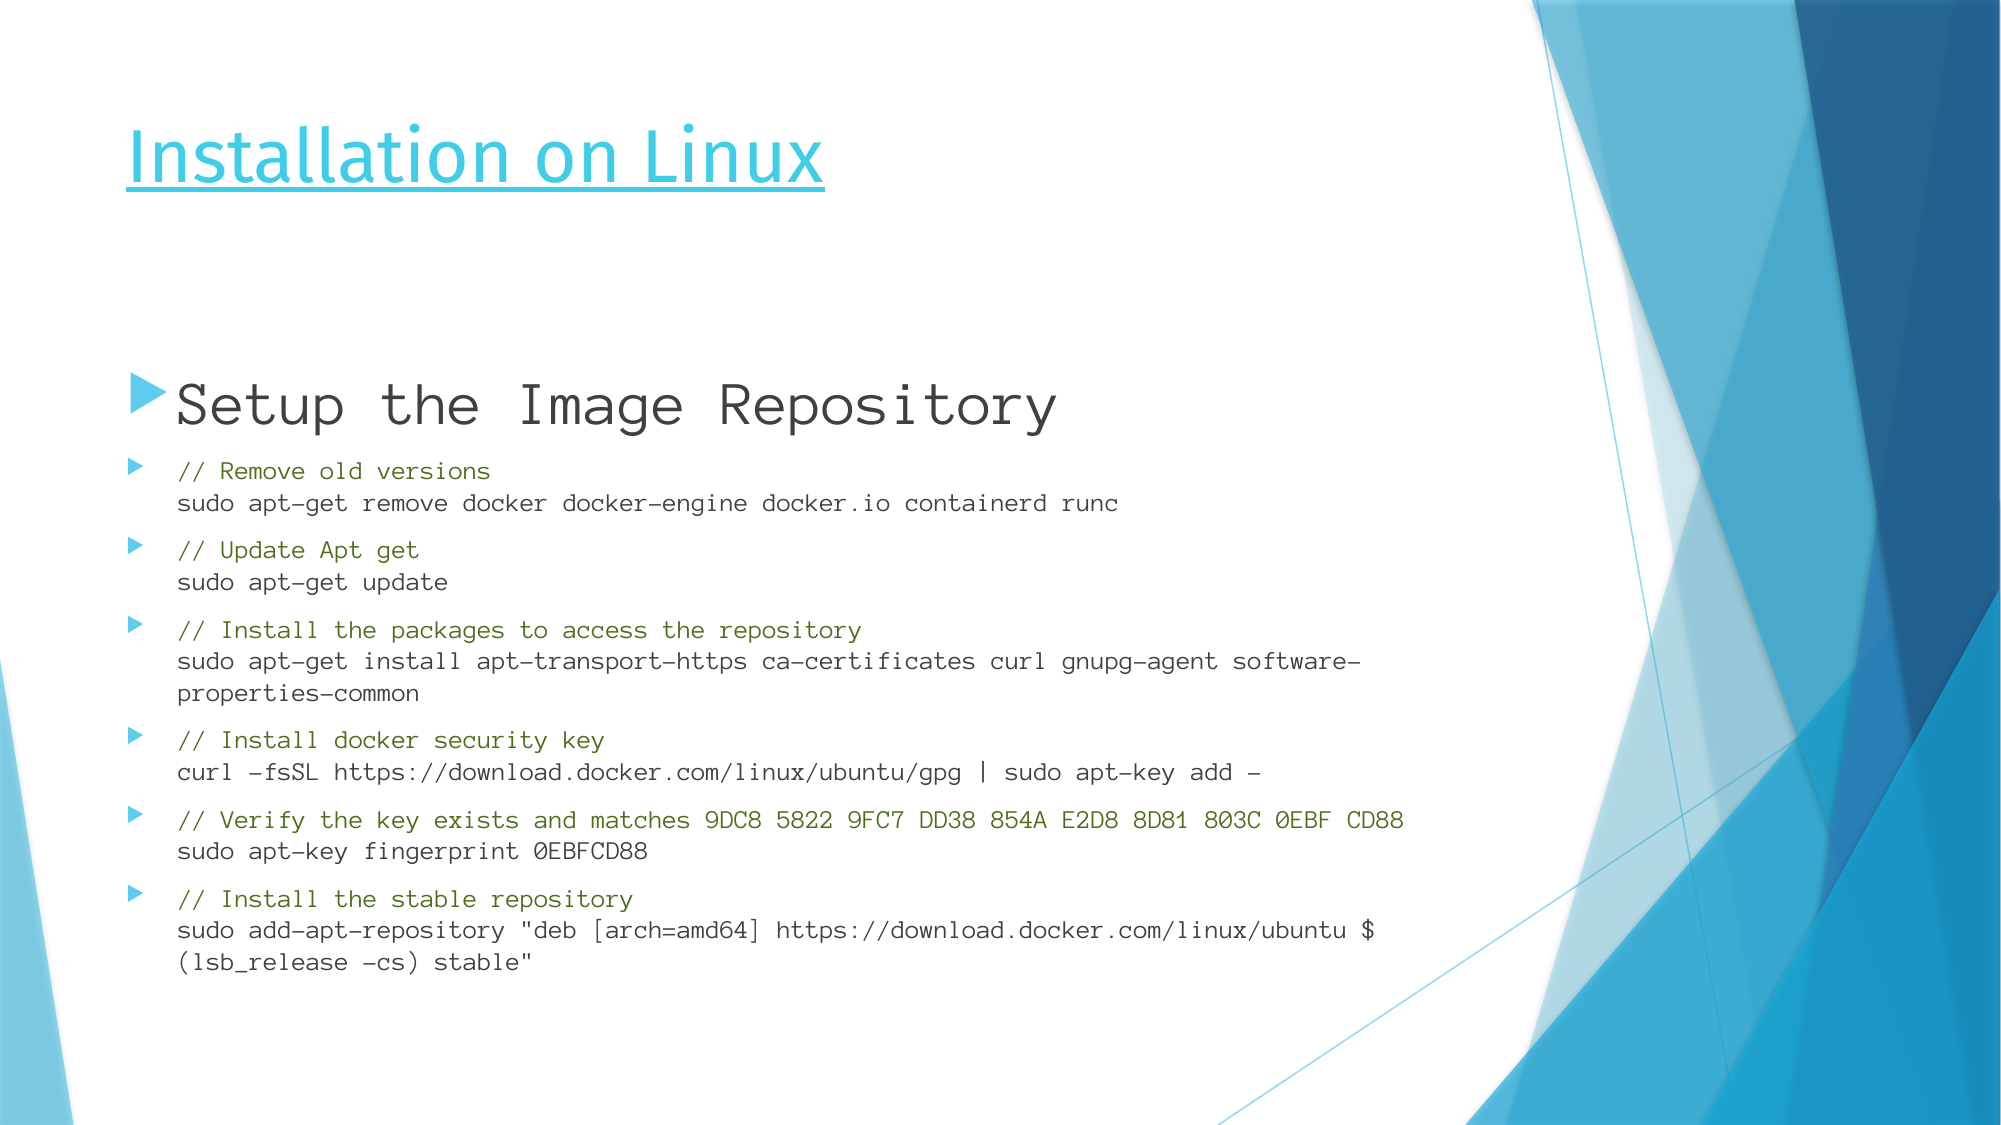

# Installation on Linux
Setup the Image Repository
// Remove old versions
sudo apt-get remove docker docker-engine docker.io containerd runc
// Update Apt get
sudo apt-get update
// Install the packages to access the repository
sudo apt-get install apt-transport-https ca-certificates curl gnupg-agent software-properties-common
// Install docker security key
curl -fsSL https://download.docker.com/linux/ubuntu/gpg | sudo apt-key add -
// Verify the key exists and matches 9DC8 5822 9FC7 DD38 854A E2D8 8D81 803C 0EBF CD88
sudo apt-key fingerprint 0EBFCD88
// Install the stable repository
sudo add-apt-repository "deb [arch=amd64] https://download.docker.com/linux/ubuntu $(lsb_release -cs) stable"